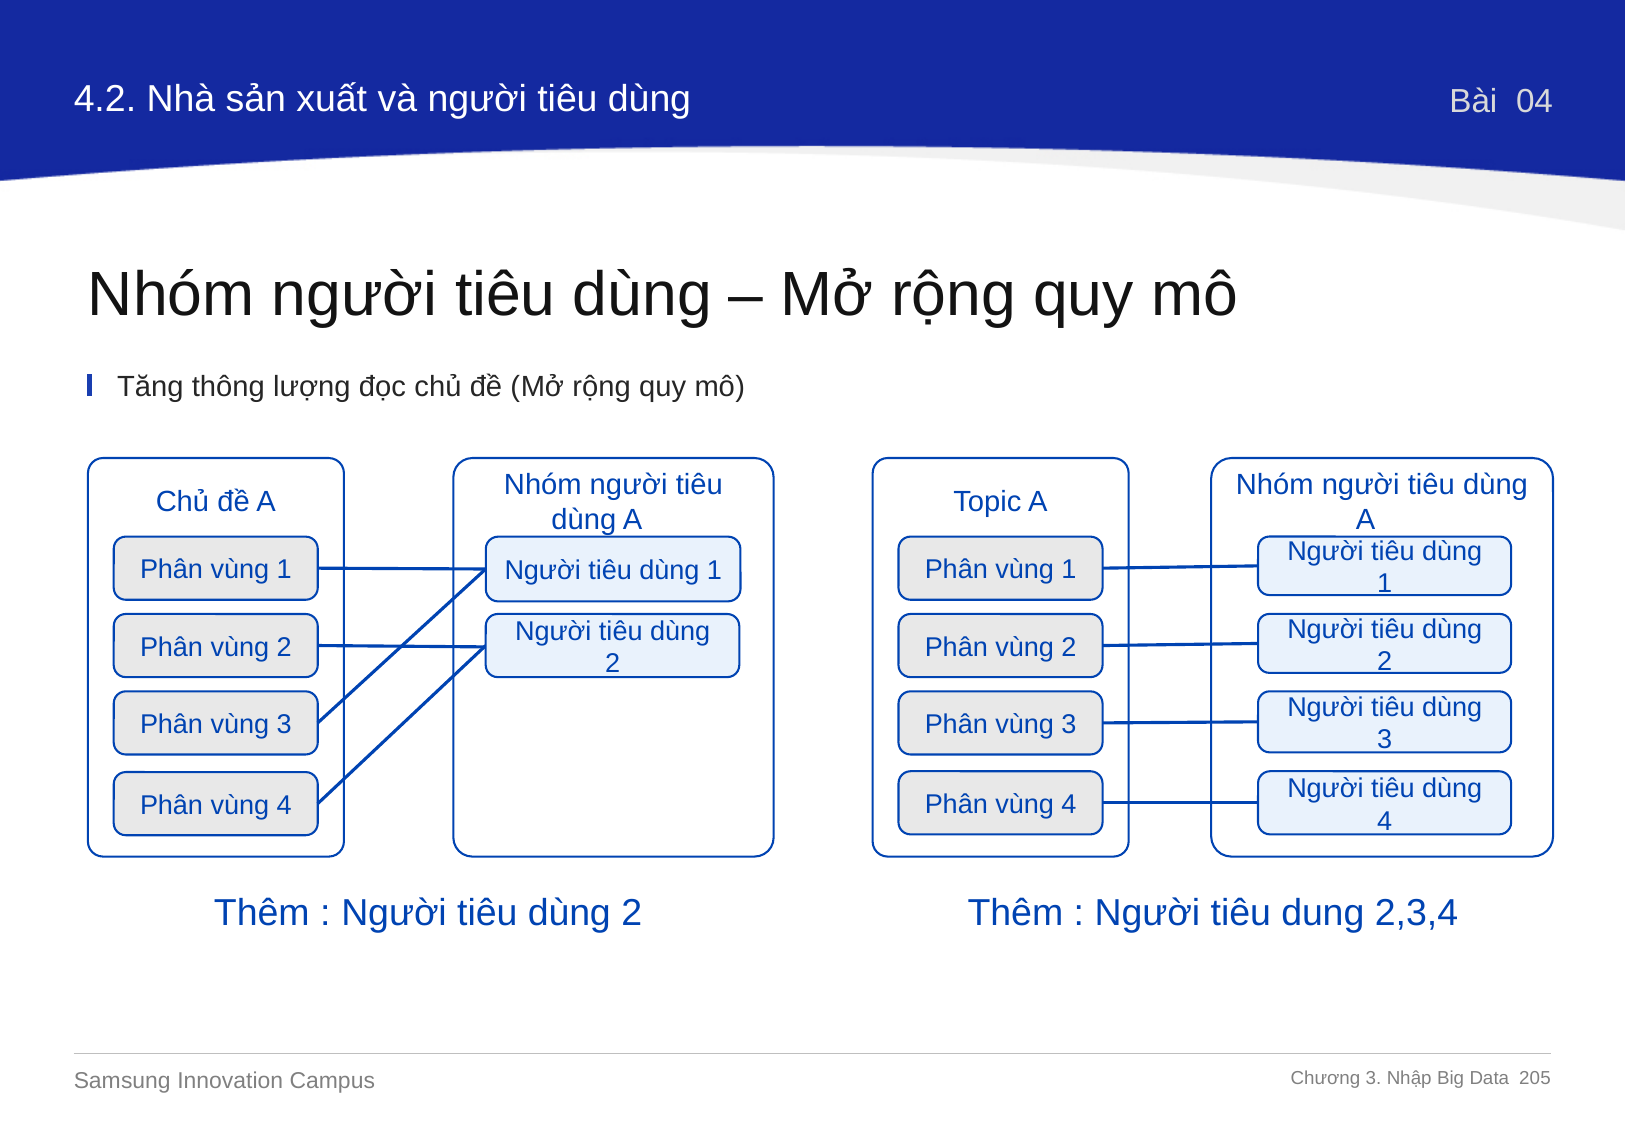

4.2. Nhà sản xuất và người tiêu dùng
Bài  04
Nhóm người tiêu dùng – Mở rộng quy mô
Tăng thông lượng đọc chủ đề (Mở rộng quy mô)

Chủ đề A

Nhóm người tiêu dùng A

Phân vùng 1
Phân vùng 2
Phân vùng 3
Phân vùng 4
Người tiêu dùng 1
Người tiêu dùng 2
Thêm : Người tiêu dùng 2

Topic A

Nhóm người tiêu dùng A

Phân vùng 1
Người tiêu dùng 1
Phân vùng 2
Người tiêu dùng 2
Phân vùng 3
Người tiêu dùng 3
Phân vùng 4
Người tiêu dùng 4
Thêm : Người tiêu dung 2,3,4